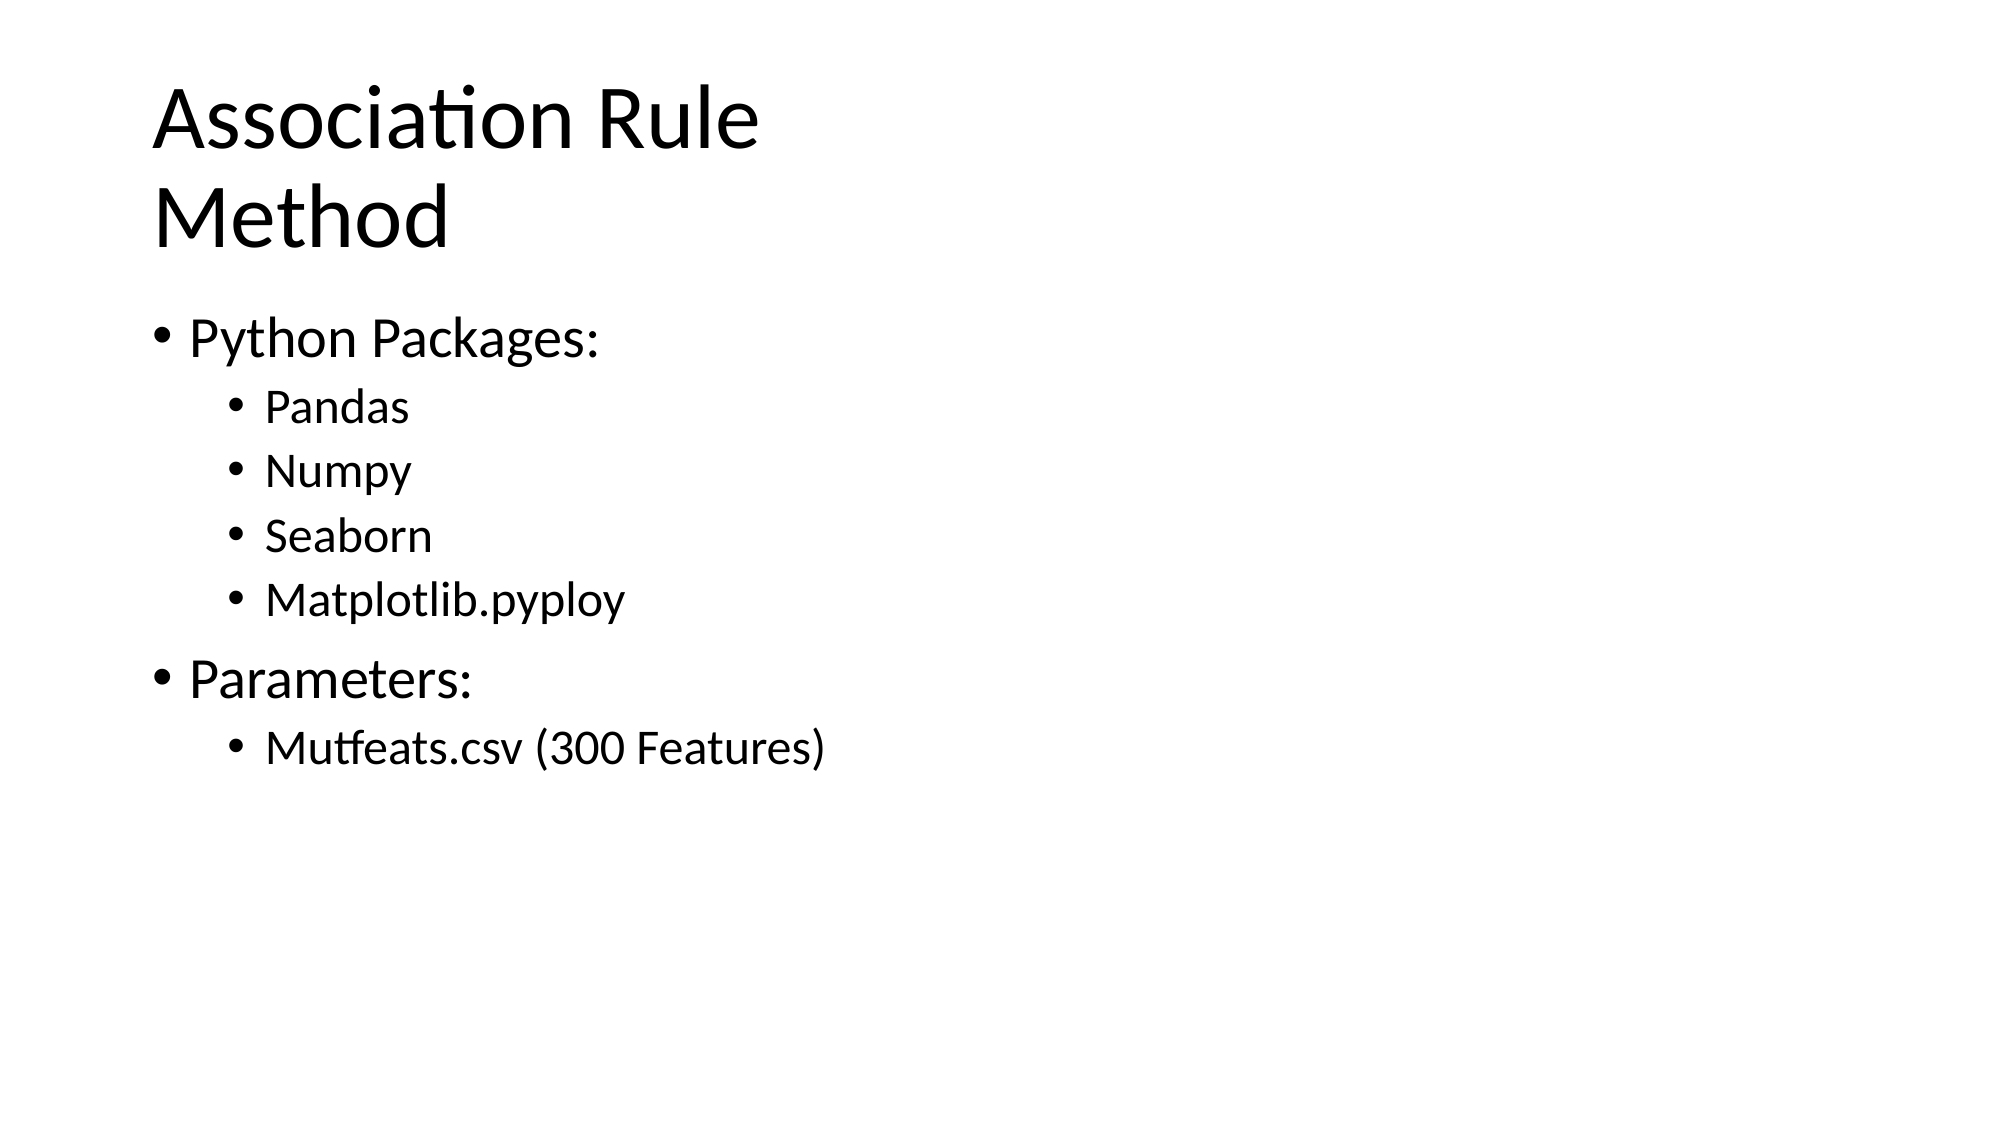

# Association Rule Method
Python Packages:
Pandas
Numpy
Seaborn
Matplotlib.pyploy
Parameters:
Mutfeats.csv (300 Features)